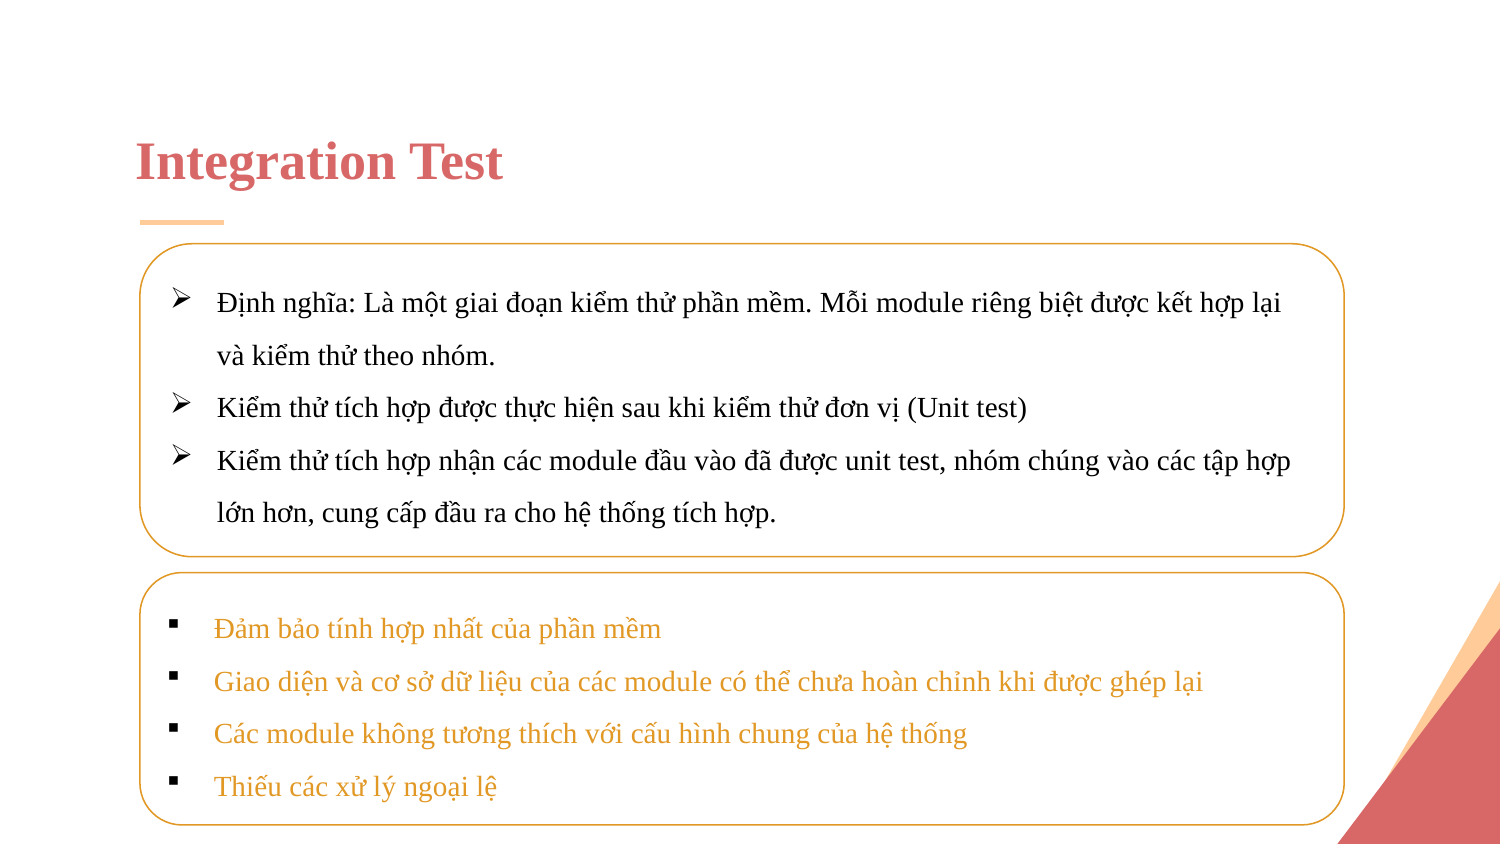

Integration Test
Định nghĩa: Là một giai đoạn kiểm thử phần mềm. Mỗi module riêng biệt được kết hợp lại và kiểm thử theo nhóm.
Kiểm thử tích hợp được thực hiện sau khi kiểm thử đơn vị (Unit test)
Kiểm thử tích hợp nhận các module đầu vào đã được unit test, nhóm chúng vào các tập hợp lớn hơn, cung cấp đầu ra cho hệ thống tích hợp.
Đảm bảo tính hợp nhất của phần mềm
Giao diện và cơ sở dữ liệu của các module có thể chưa hoàn chỉnh khi được ghép lại
Các module không tương thích với cấu hình chung của hệ thống
Thiếu các xử lý ngoại lệ